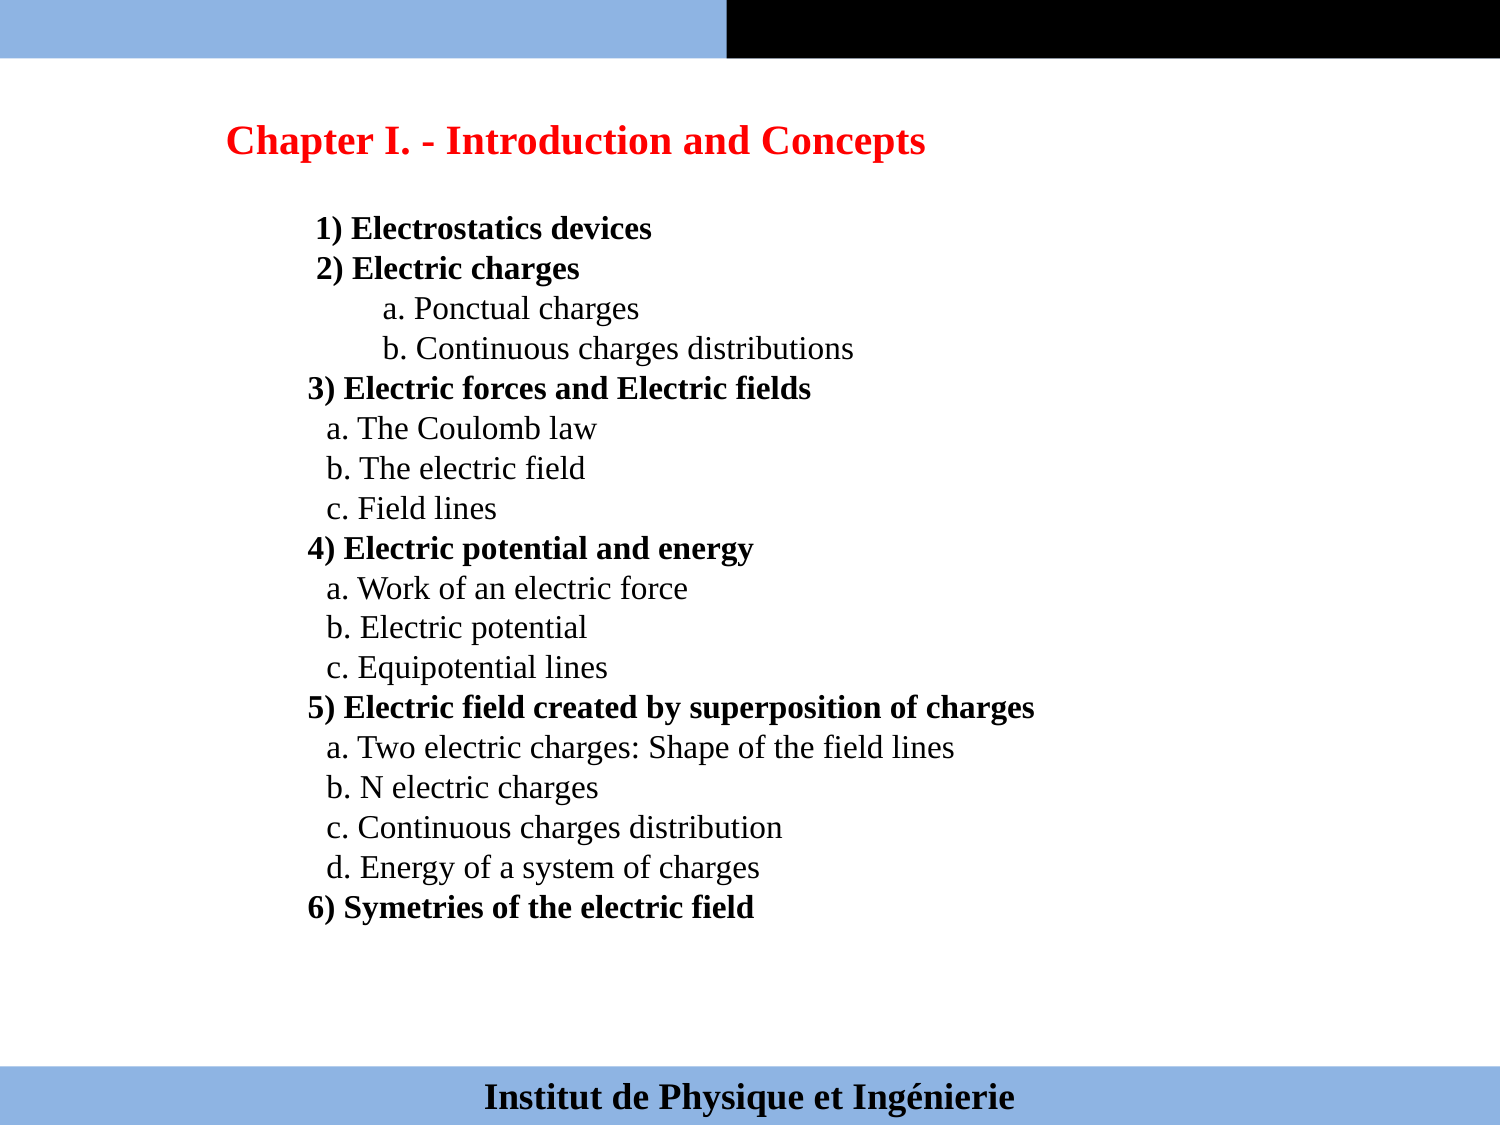

Chapter I. - Introduction and Concepts
 1) Electrostatics devices
 2) Electric charges
a. Ponctual charges
b. Continuous charges distributions
3) Electric forces and Electric fields
a. The Coulomb law
b. The electric field
c. Field lines
4) Electric potential and energy
a. Work of an electric force
b. Electric potential
c. Equipotential lines
5) Electric field created by superposition of charges
a. Two electric charges: Shape of the field lines
b. N electric charges
c. Continuous charges distribution
d. Energy of a system of charges
6) Symetries of the electric field

      Institut de Physique et Ingénierie